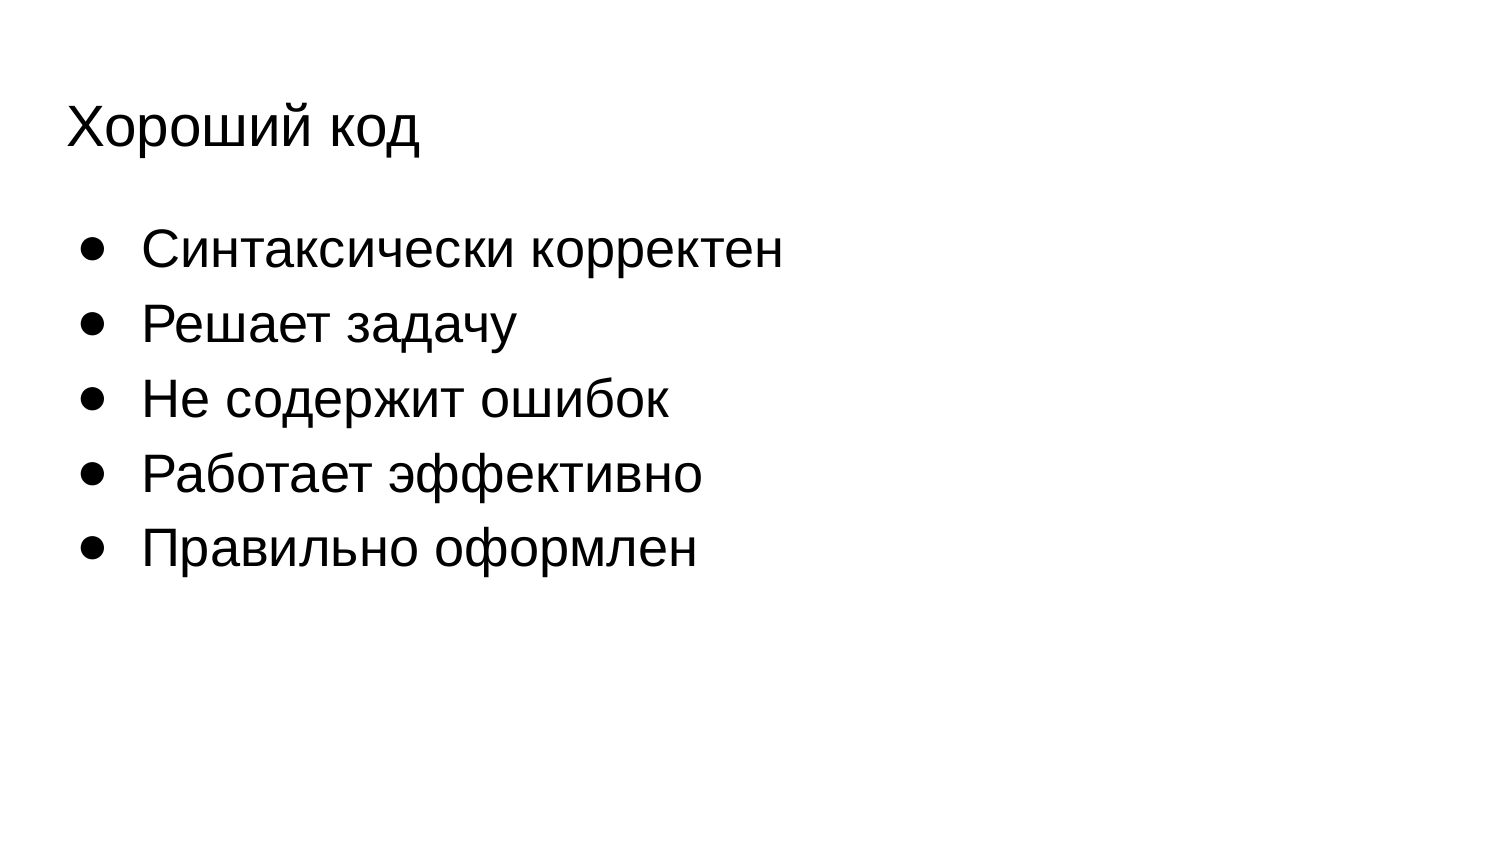

# Хороший код
Синтаксически корректен
Решает задачу
Не содержит ошибок
Работает эффективно
Правильно оформлен